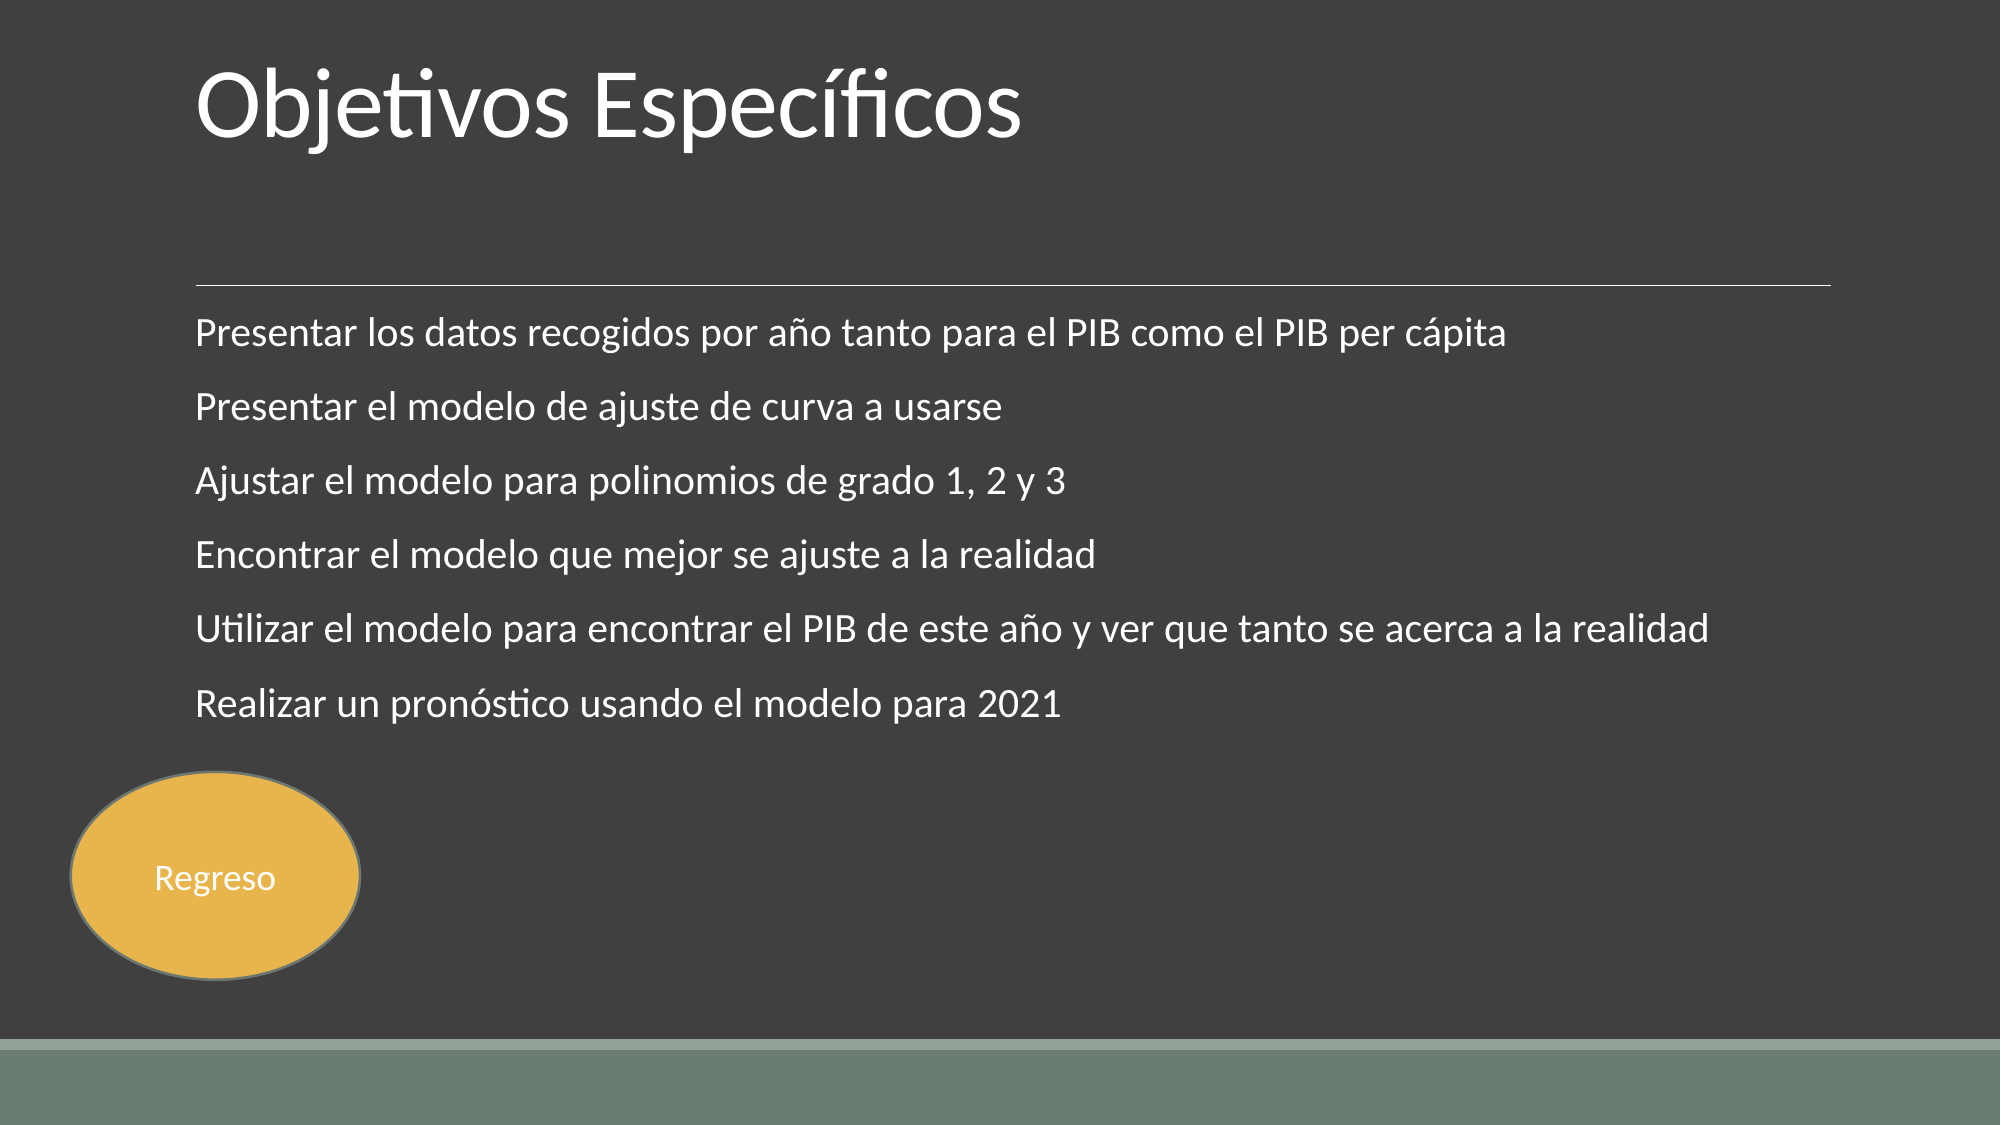

# Objetivos Específicos
Presentar los datos recogidos por año tanto para el PIB como el PIB per cápita
Presentar el modelo de ajuste de curva a usarse
Ajustar el modelo para polinomios de grado 1, 2 y 3
Encontrar el modelo que mejor se ajuste a la realidad
Utilizar el modelo para encontrar el PIB de este año y ver que tanto se acerca a la realidad
Realizar un pronóstico usando el modelo para 2021

Regreso